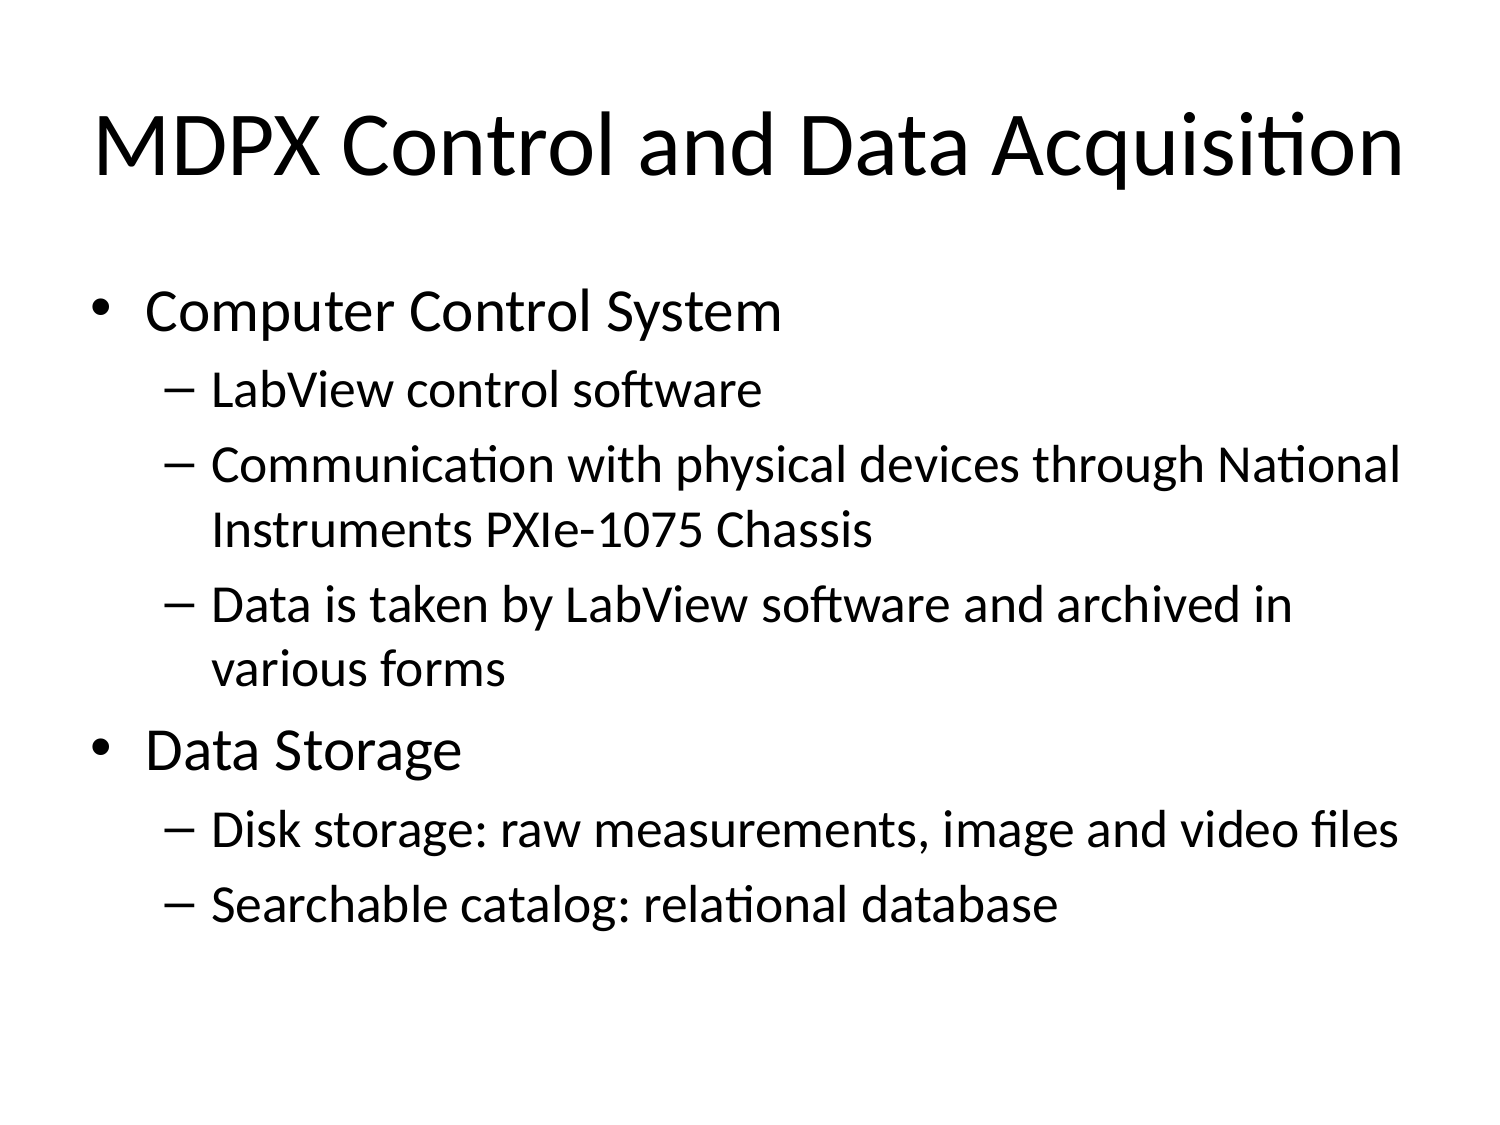

# MDPX Control and Data Acquisition
Computer Control System
LabView control software
Communication with physical devices through National Instruments PXIe-1075 Chassis
Data is taken by LabView software and archived in various forms
Data Storage
Disk storage: raw measurements, image and video files
Searchable catalog: relational database